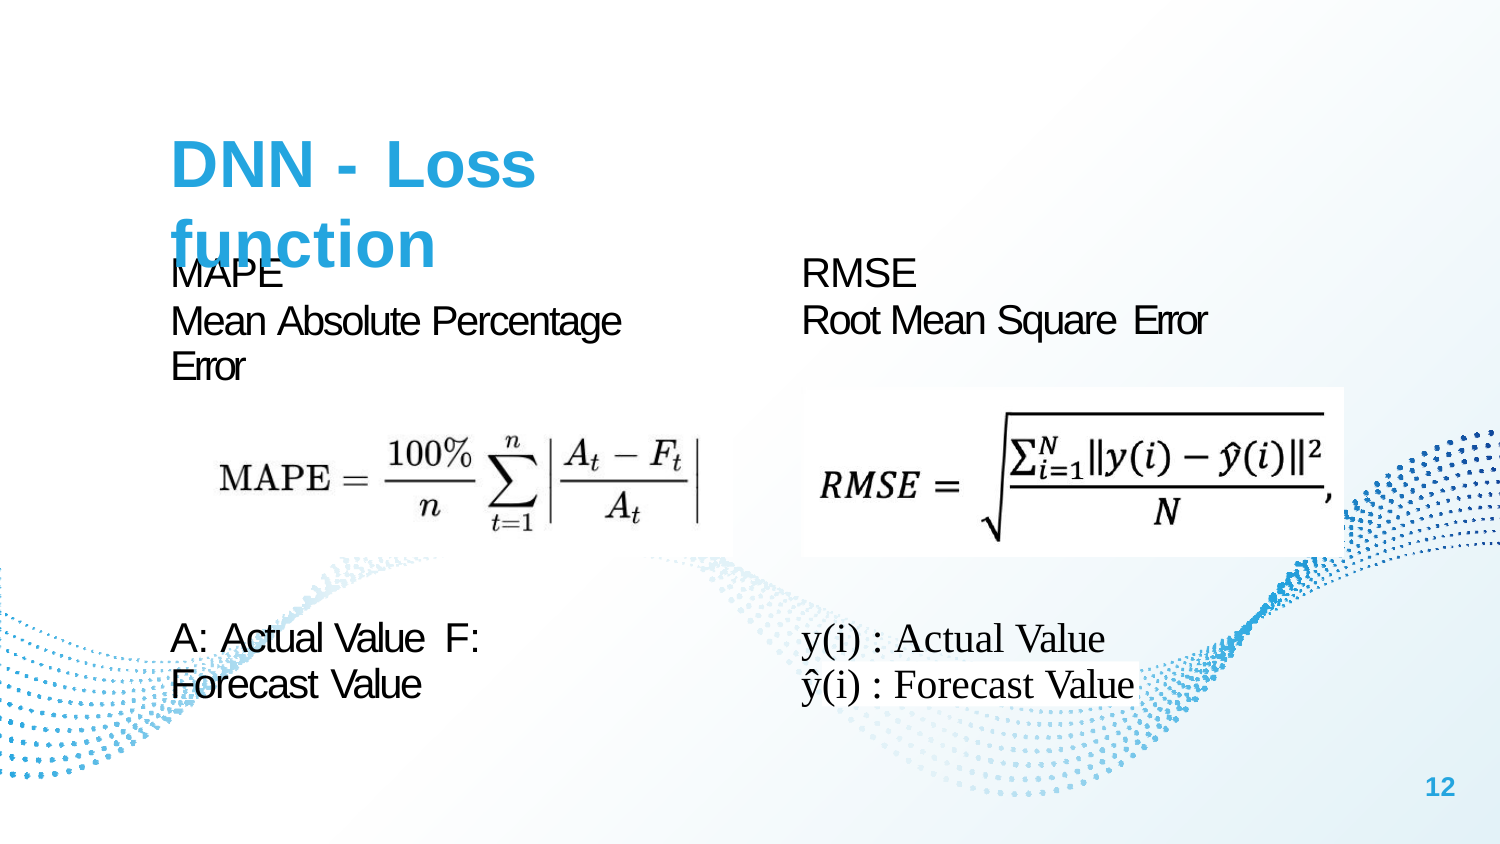

# DNN - Loss function
MAPE
Mean Absolute Percentage  Error
RMSE
Root Mean Square Error

A: Actual Value  F: Forecast Value
y(i) : Actual Value  ŷ(i) : Forecast Value
12